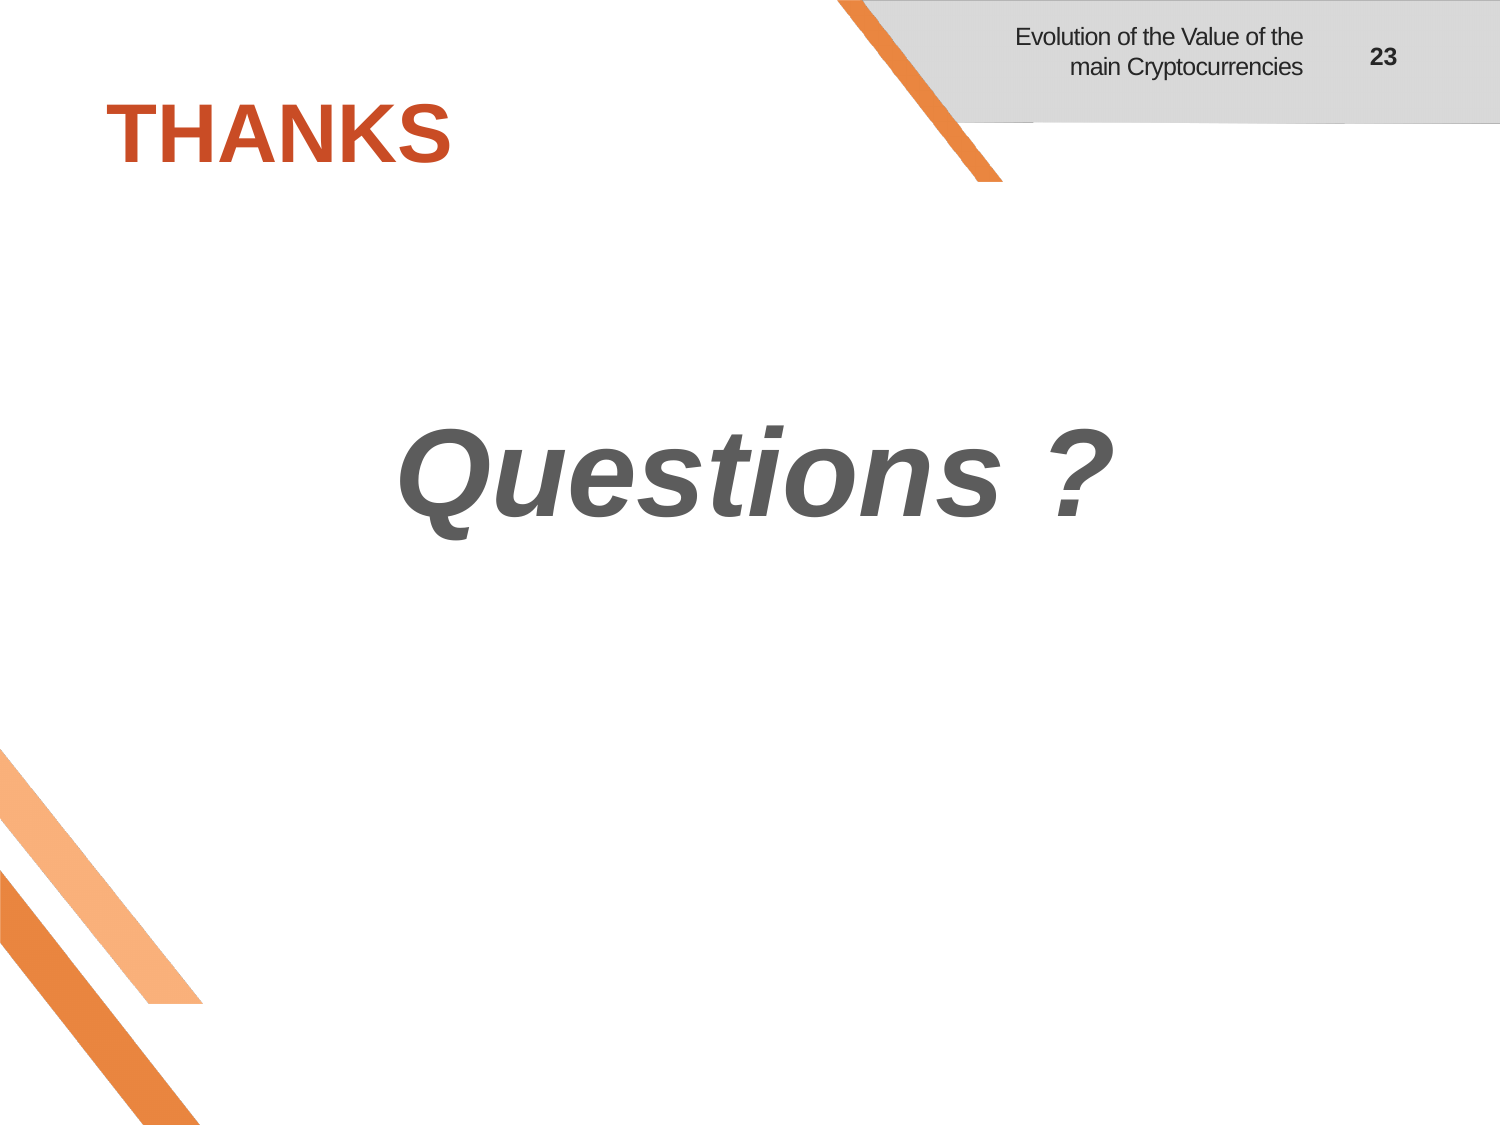

Evolution of the Value of the main Cryptocurrencies
23
# THANKS
Questions ?